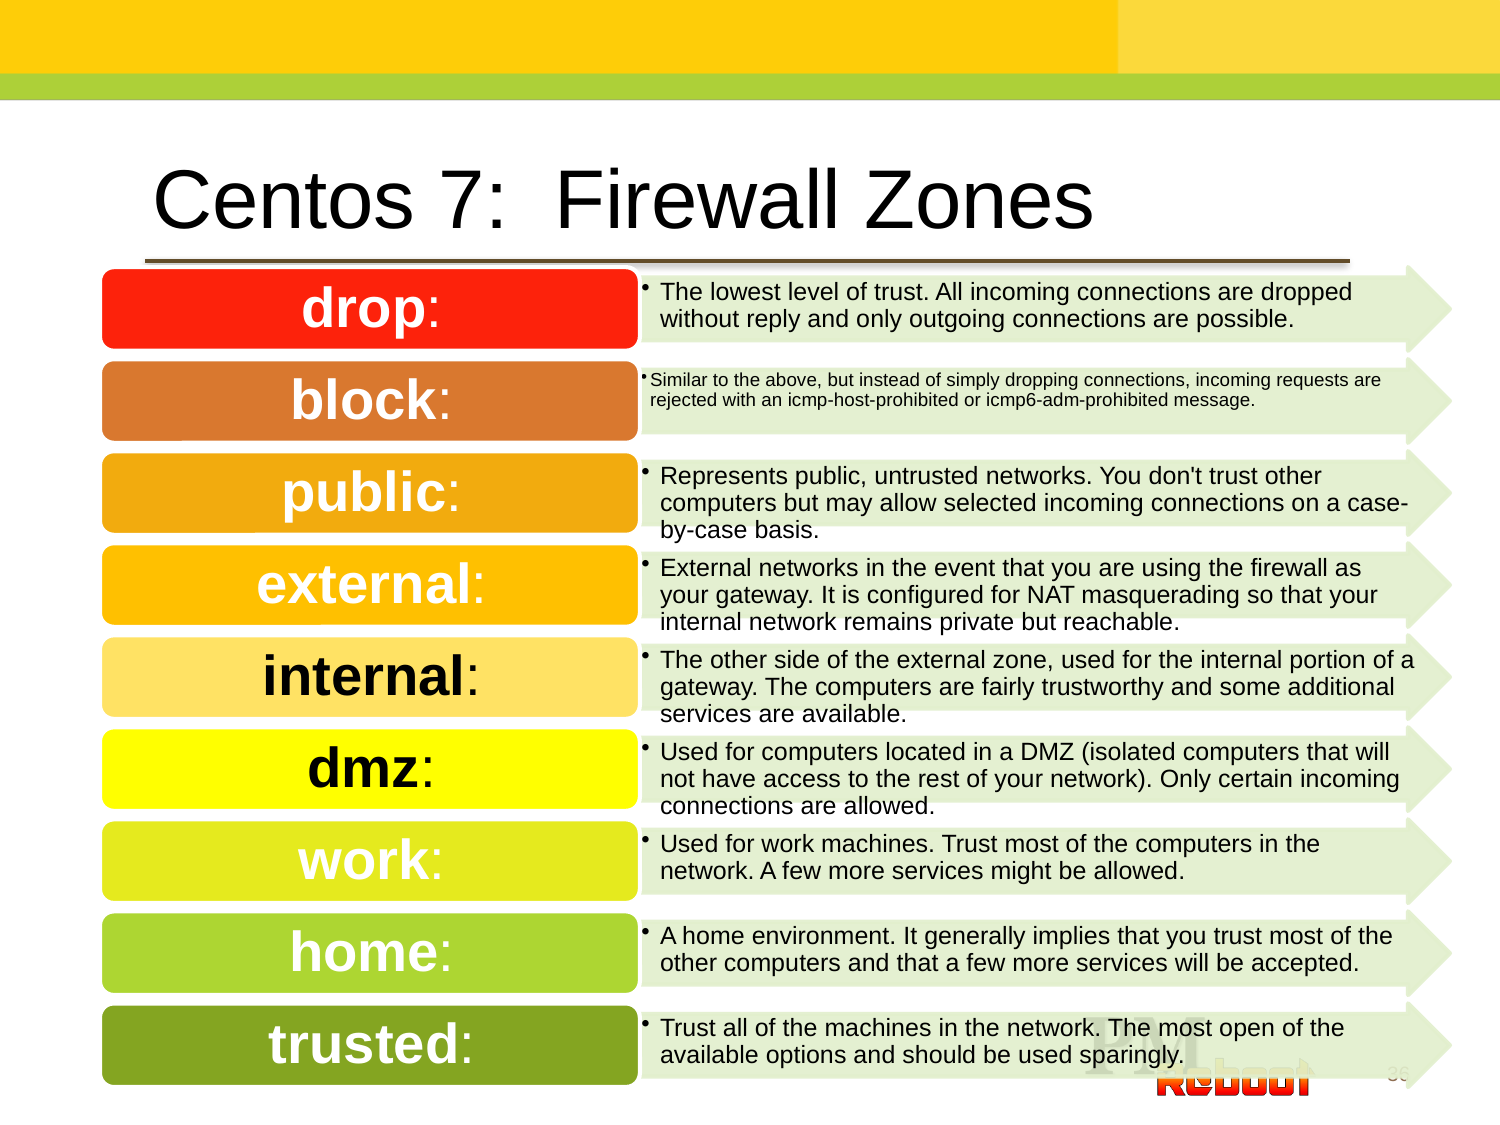

Centos 7:  Firewall Zones
The lowest level of trust. All incoming connections are dropped without reply and only outgoing connections are possible.
drop:
Similar to the above, but instead of simply dropping connections, incoming requests are rejected with an icmp-host-prohibited or icmp6-adm-prohibited message.
block:
Represents public, untrusted networks. You don't trust other computers but may allow selected incoming connections on a case-by-case basis.
public:
External networks in the event that you are using the firewall as your gateway. It is configured for NAT masquerading so that your internal network remains private but reachable.
external:
The other side of the external zone, used for the internal portion of a gateway. The computers are fairly trustworthy and some additional services are available.
internal:
Used for computers located in a DMZ (isolated computers that will not have access to the rest of your network). Only certain incoming connections are allowed.
dmz:
Used for work machines. Trust most of the computers in the network. A few more services might be allowed.
work:
A home environment. It generally implies that you trust most of the other computers and that a few more services will be accepted.
home:
Trust all of the machines in the network. The most open of the available options and should be used sparingly.
trusted:
36